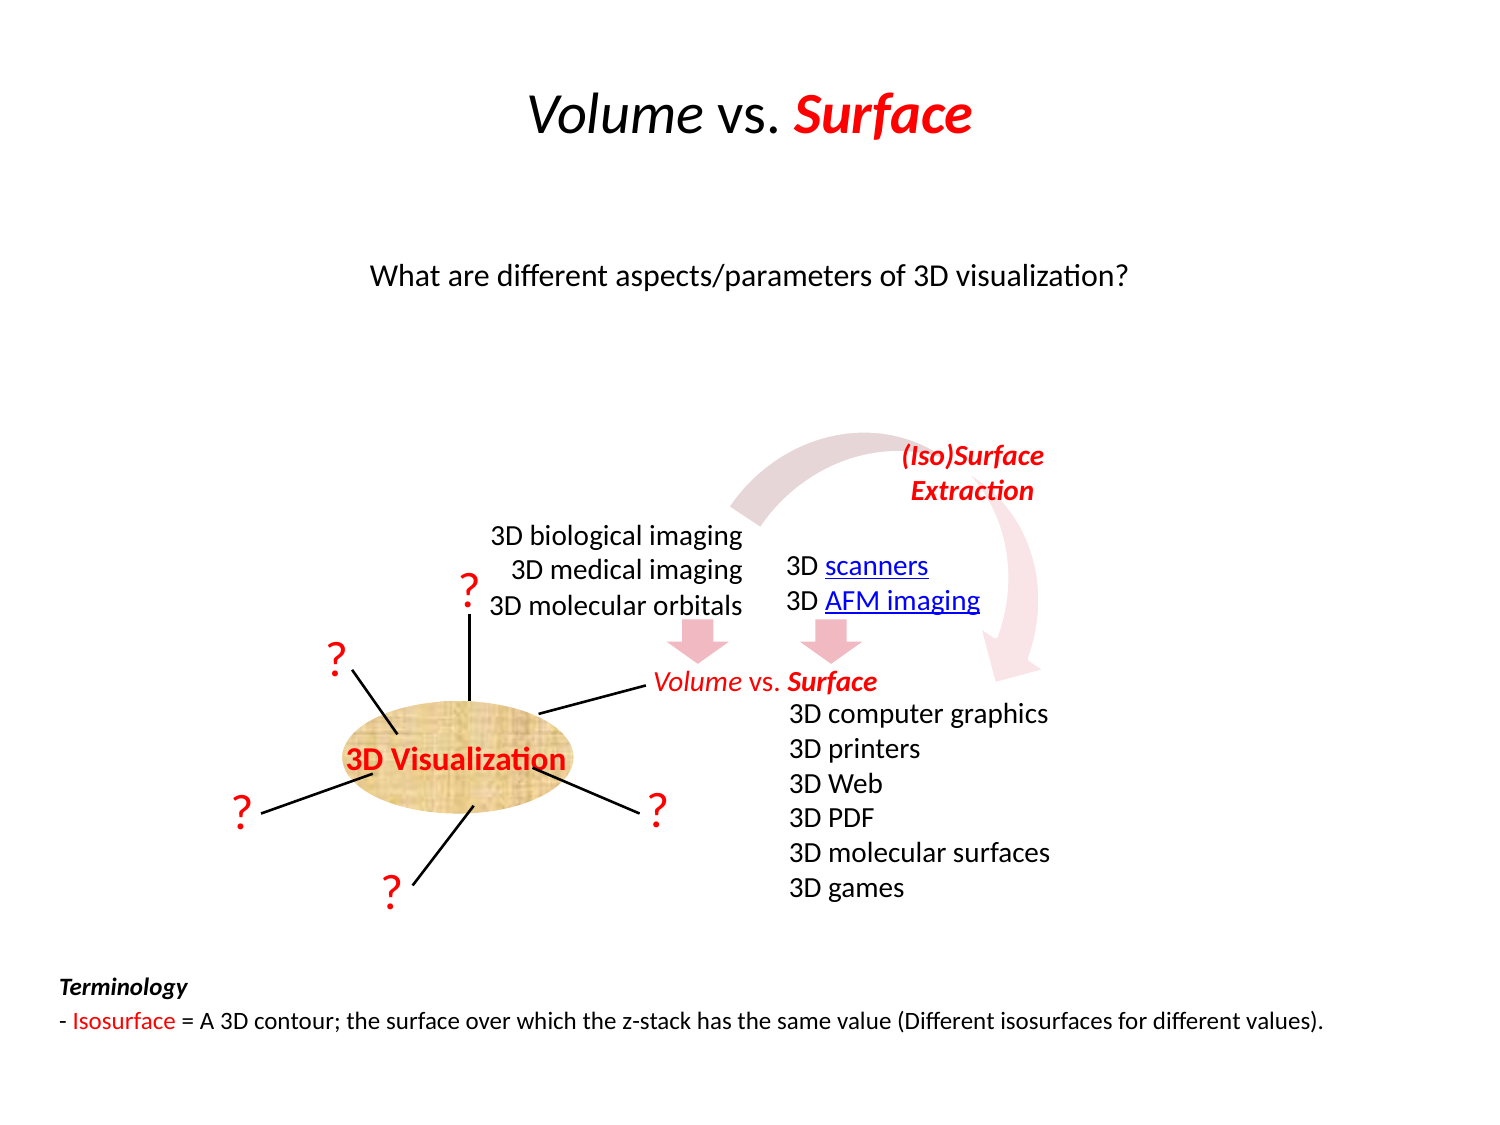

Volume vs. Surface
# What are different aspects/parameters of 3D visualization?

(Iso)Surface
Extraction
3D biological imaging
3D medical imaging
3D molecular orbitals
3D scanners
3D AFM imaging
?
?
Volume vs. Surface

3D Visualization
?
?
?

3D computer graphics
3D printers
3D Web
3D PDF
3D molecular surfaces
3D games
Terminology
- Isosurface = A 3D contour; the surface over which the z-stack has the same value (Different isosurfaces for different values).